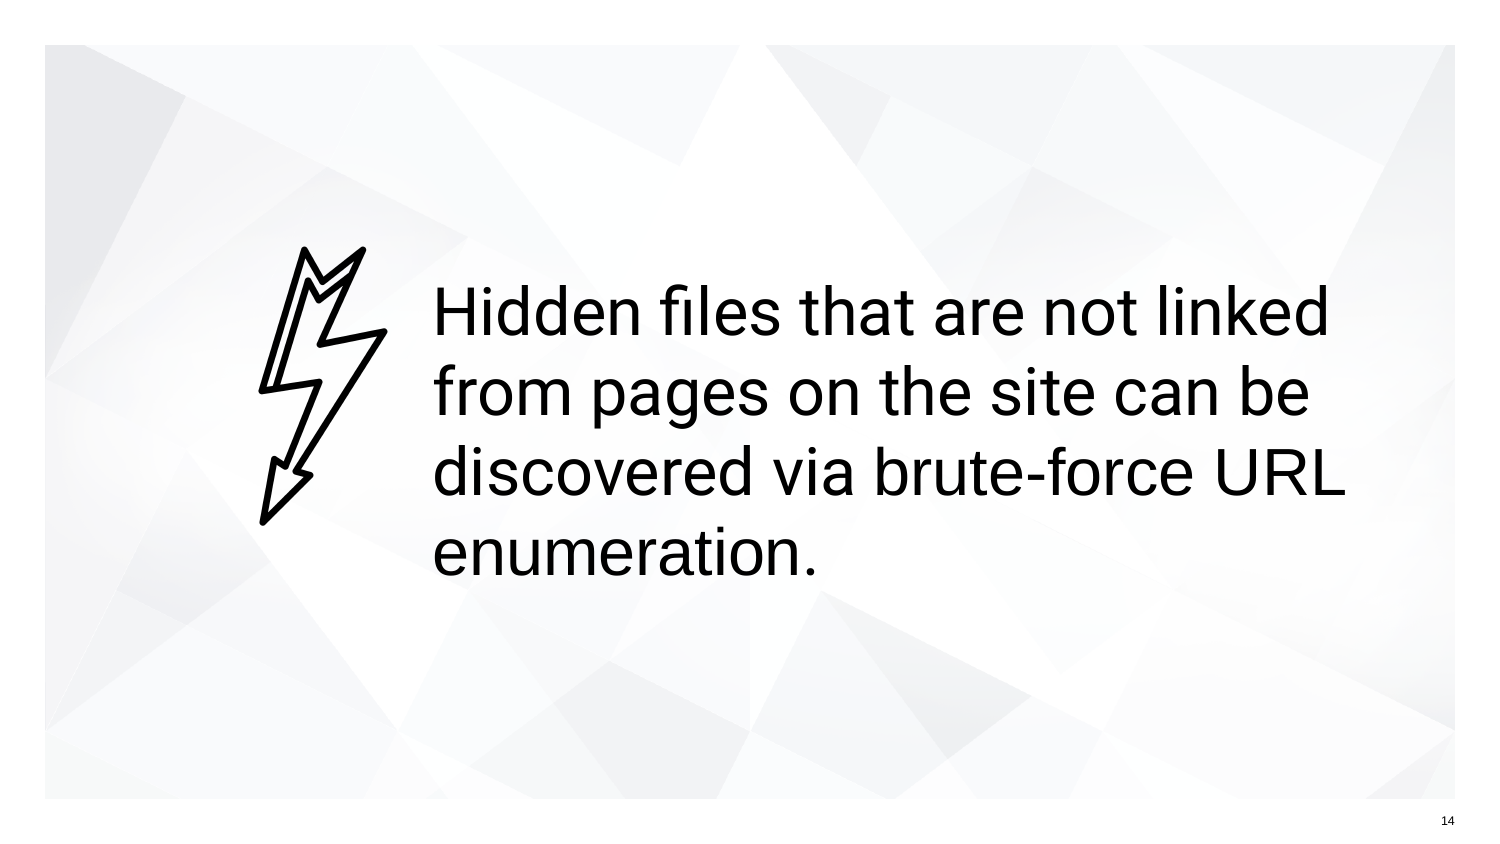

# Hidden files that are not linked from pages on the site can be discovered via brute-force URL enumeration.

14